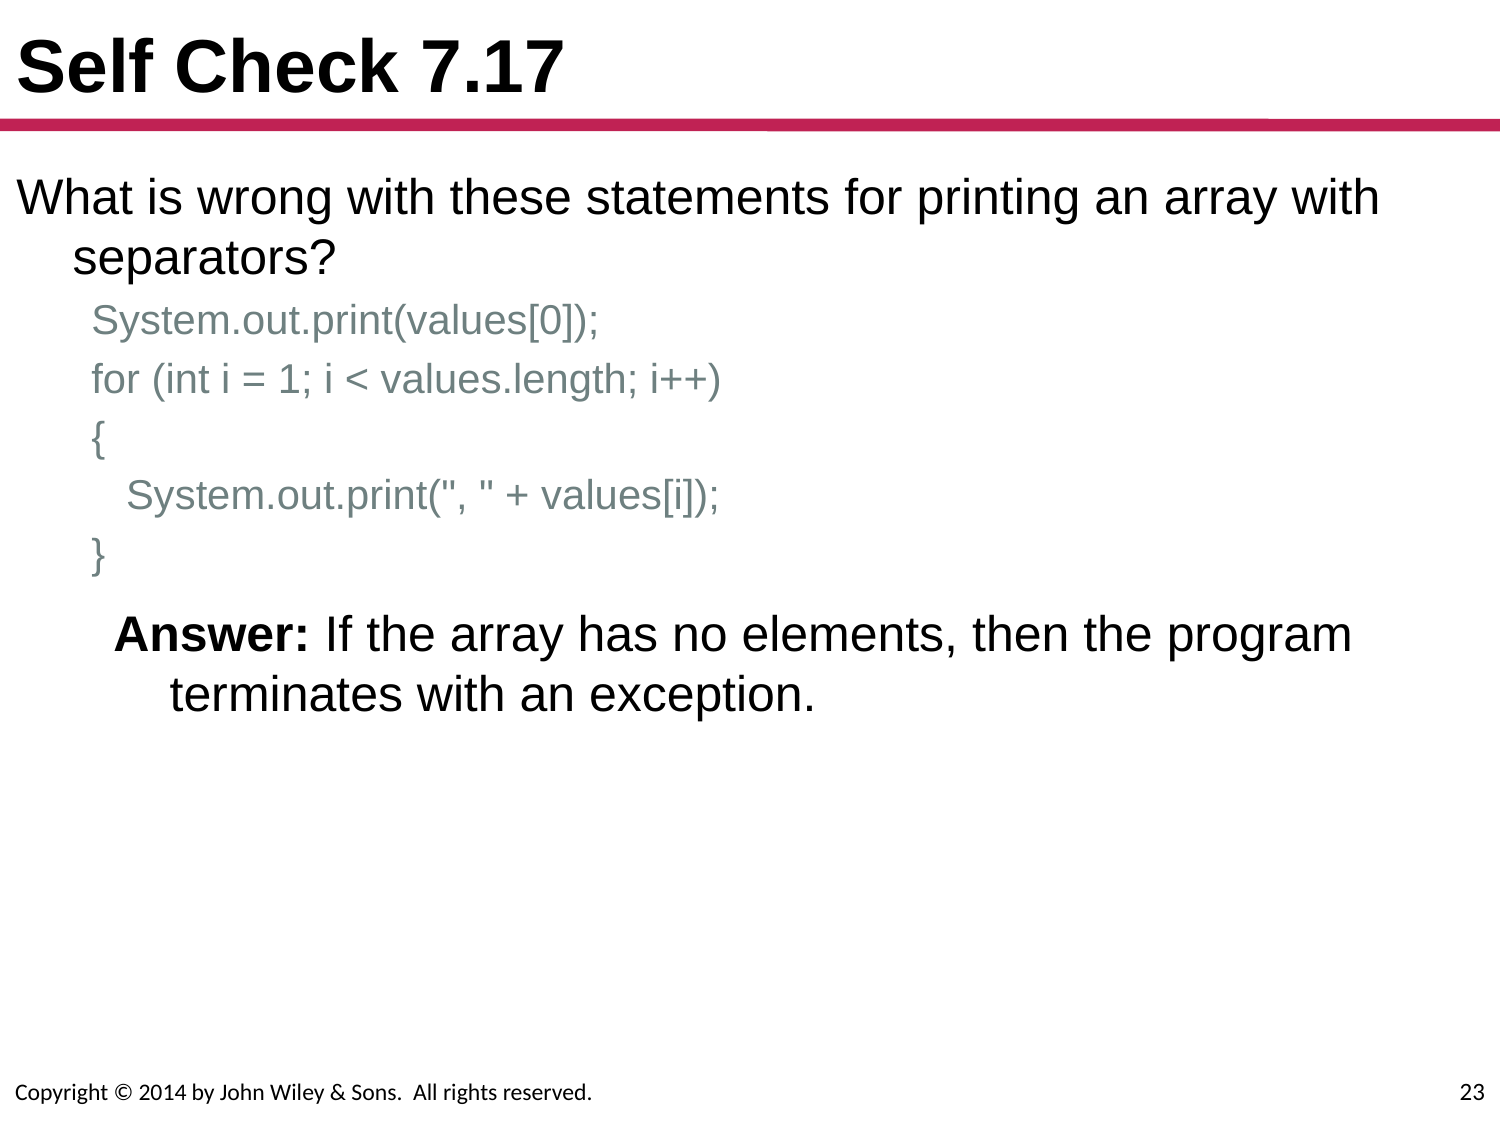

# Self Check 7.17
What is wrong with these statements for printing an array with separators?
System.out.print(values[0]);
for (int i = 1; i < values.length; i++)
{
   System.out.print(", " + values[i]);
}
Answer: If the array has no elements, then the program terminates with an exception.